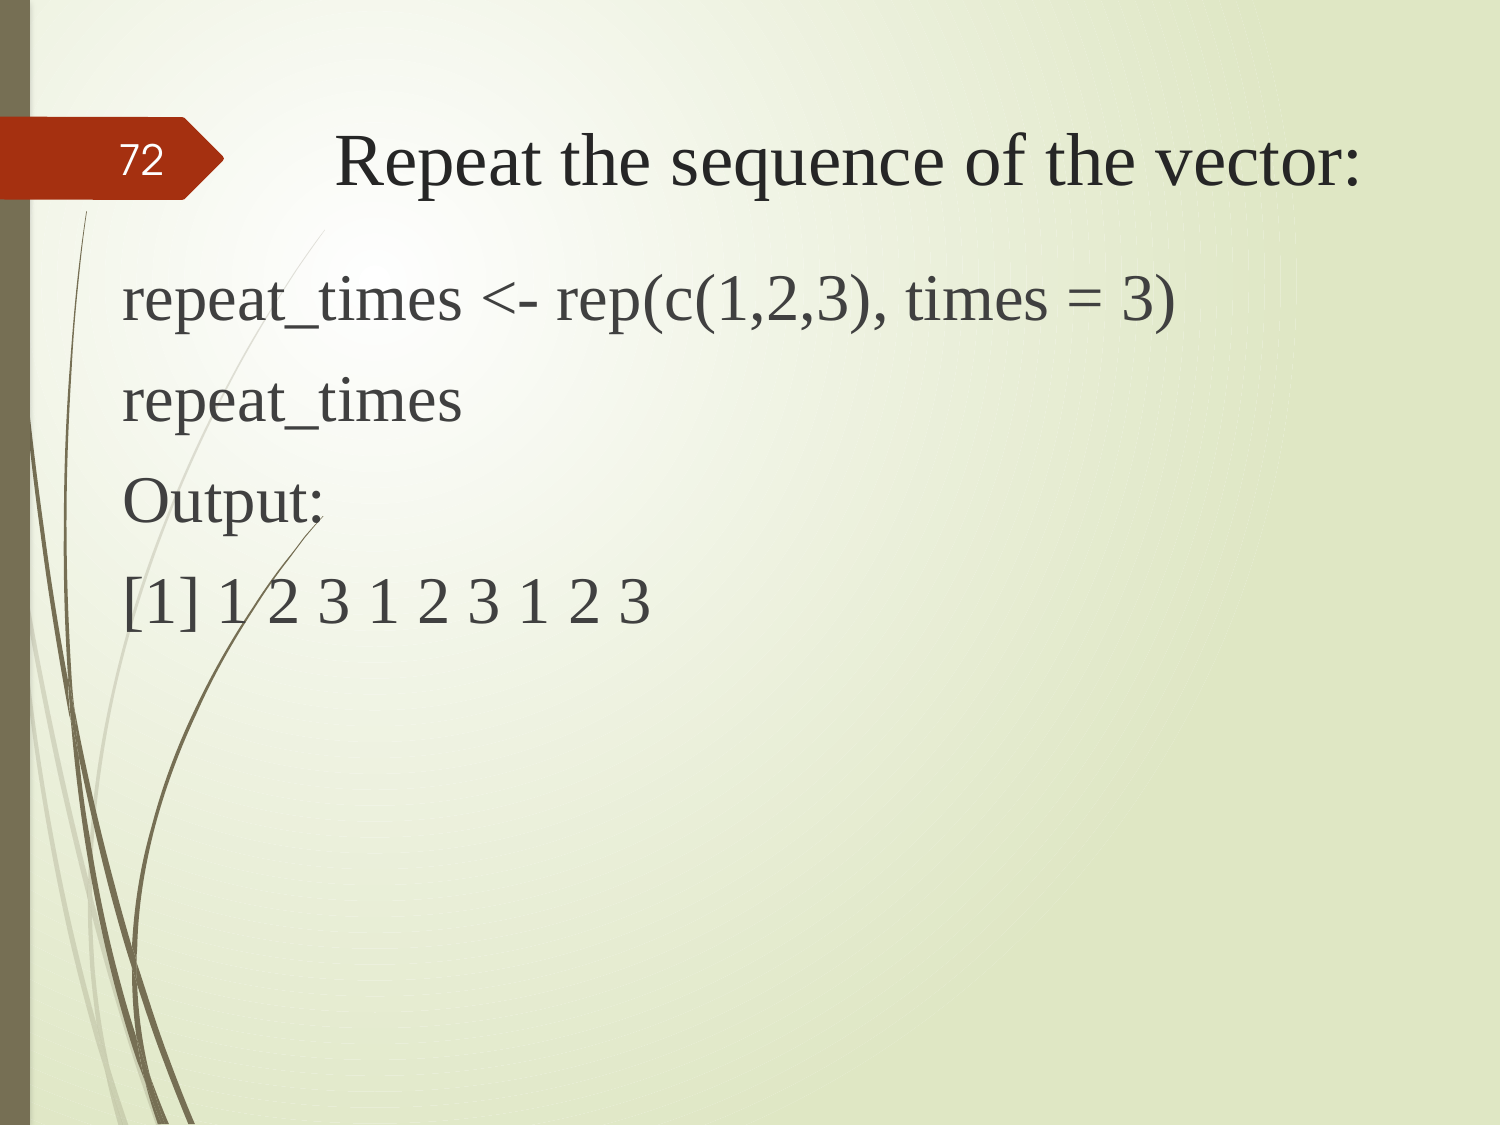

# Repeat the sequence of the vector:
72
repeat_times <- rep(c(1,2,3), times = 3)
repeat_times
Output:
[1] 1 2 3 1 2 3 1 2 3